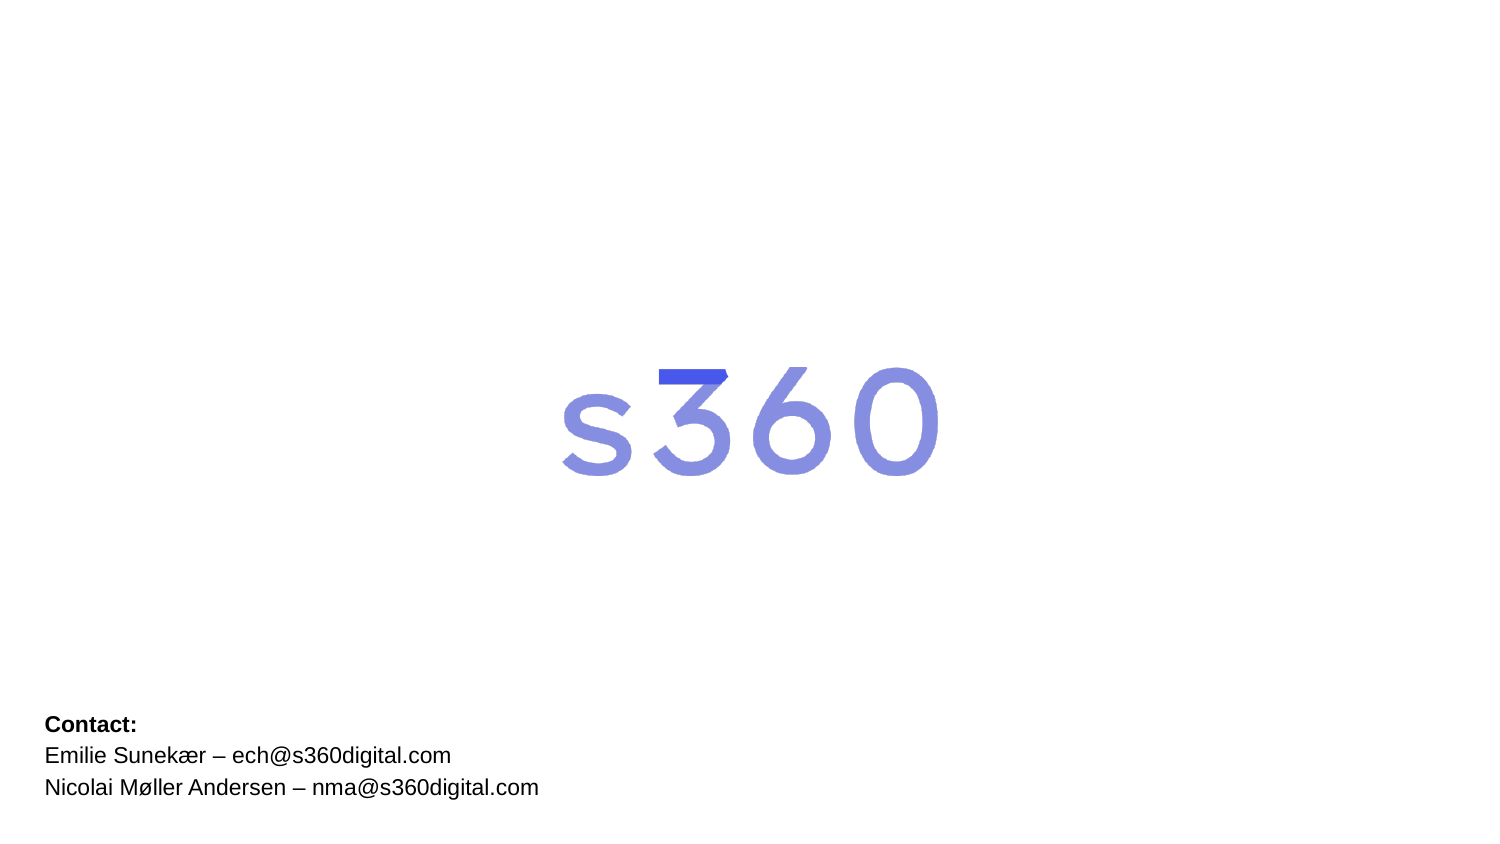

Contact:
Emilie Sunekær – ech@s360digital.com
Nicolai Møller Andersen – nma@s360digital.com